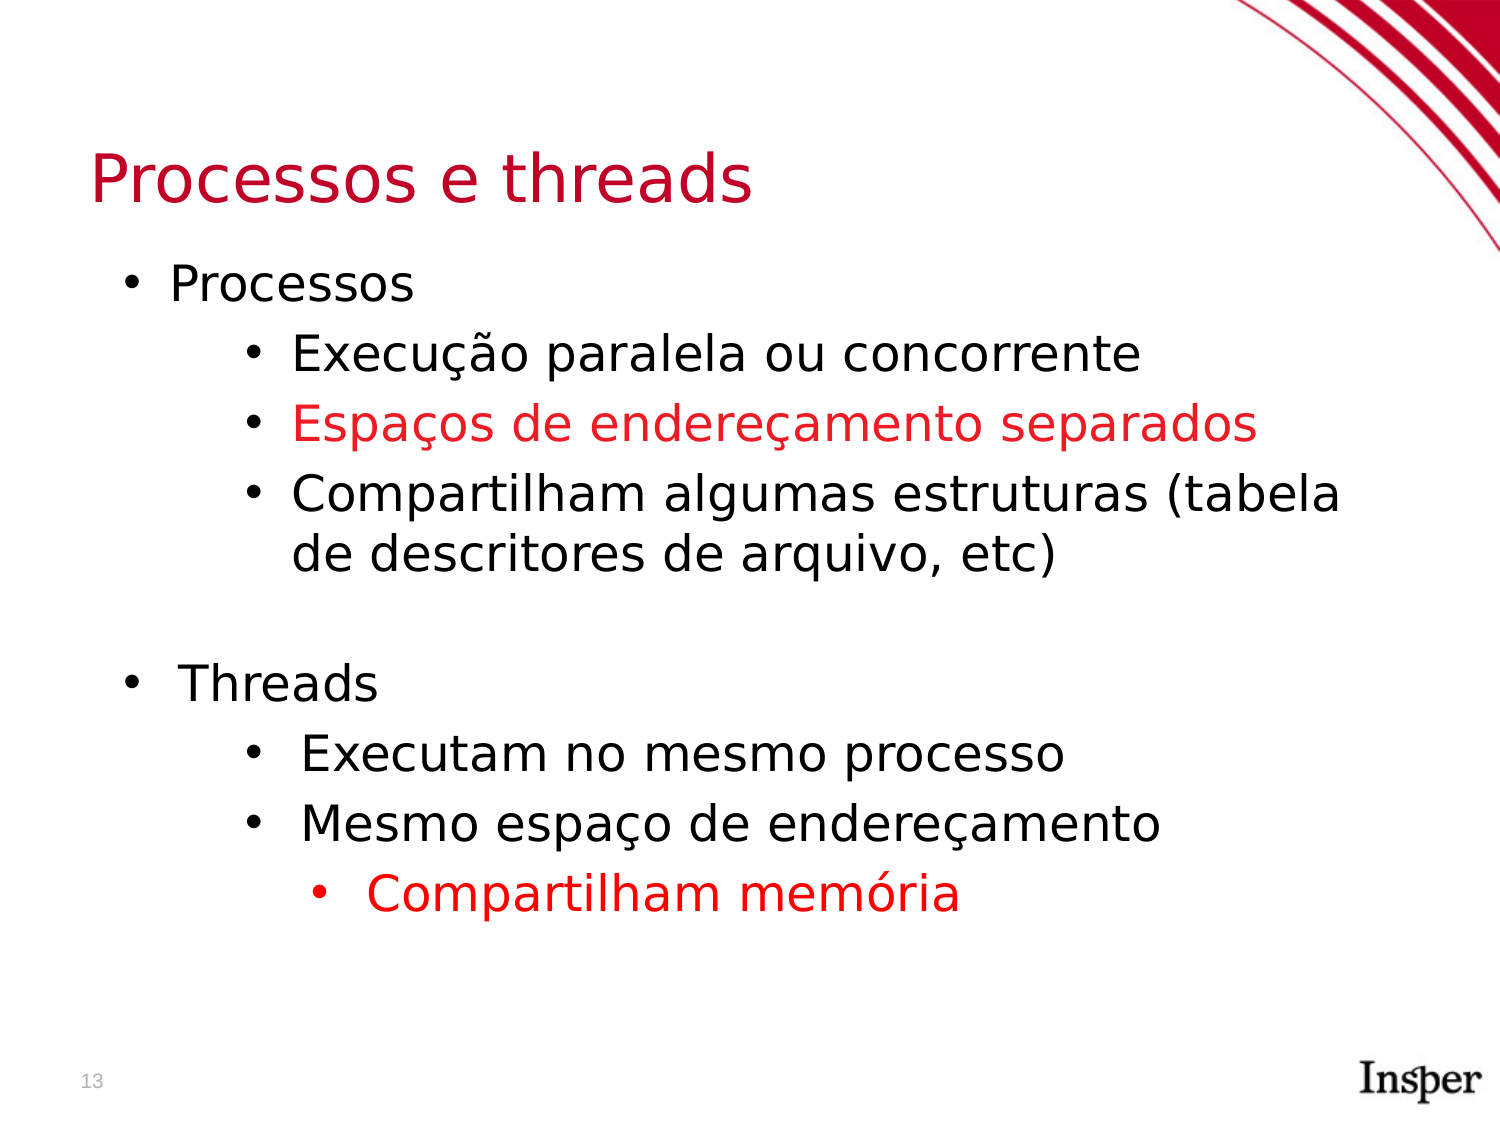

Processos e threads
Processos
Execução paralela ou concorrente
Espaços de endereçamento separados
Compartilham algumas estruturas (tabela de descritores de arquivo, etc)

Threads
Executam no mesmo processo
Mesmo espaço de endereçamento
Compartilham memória
13